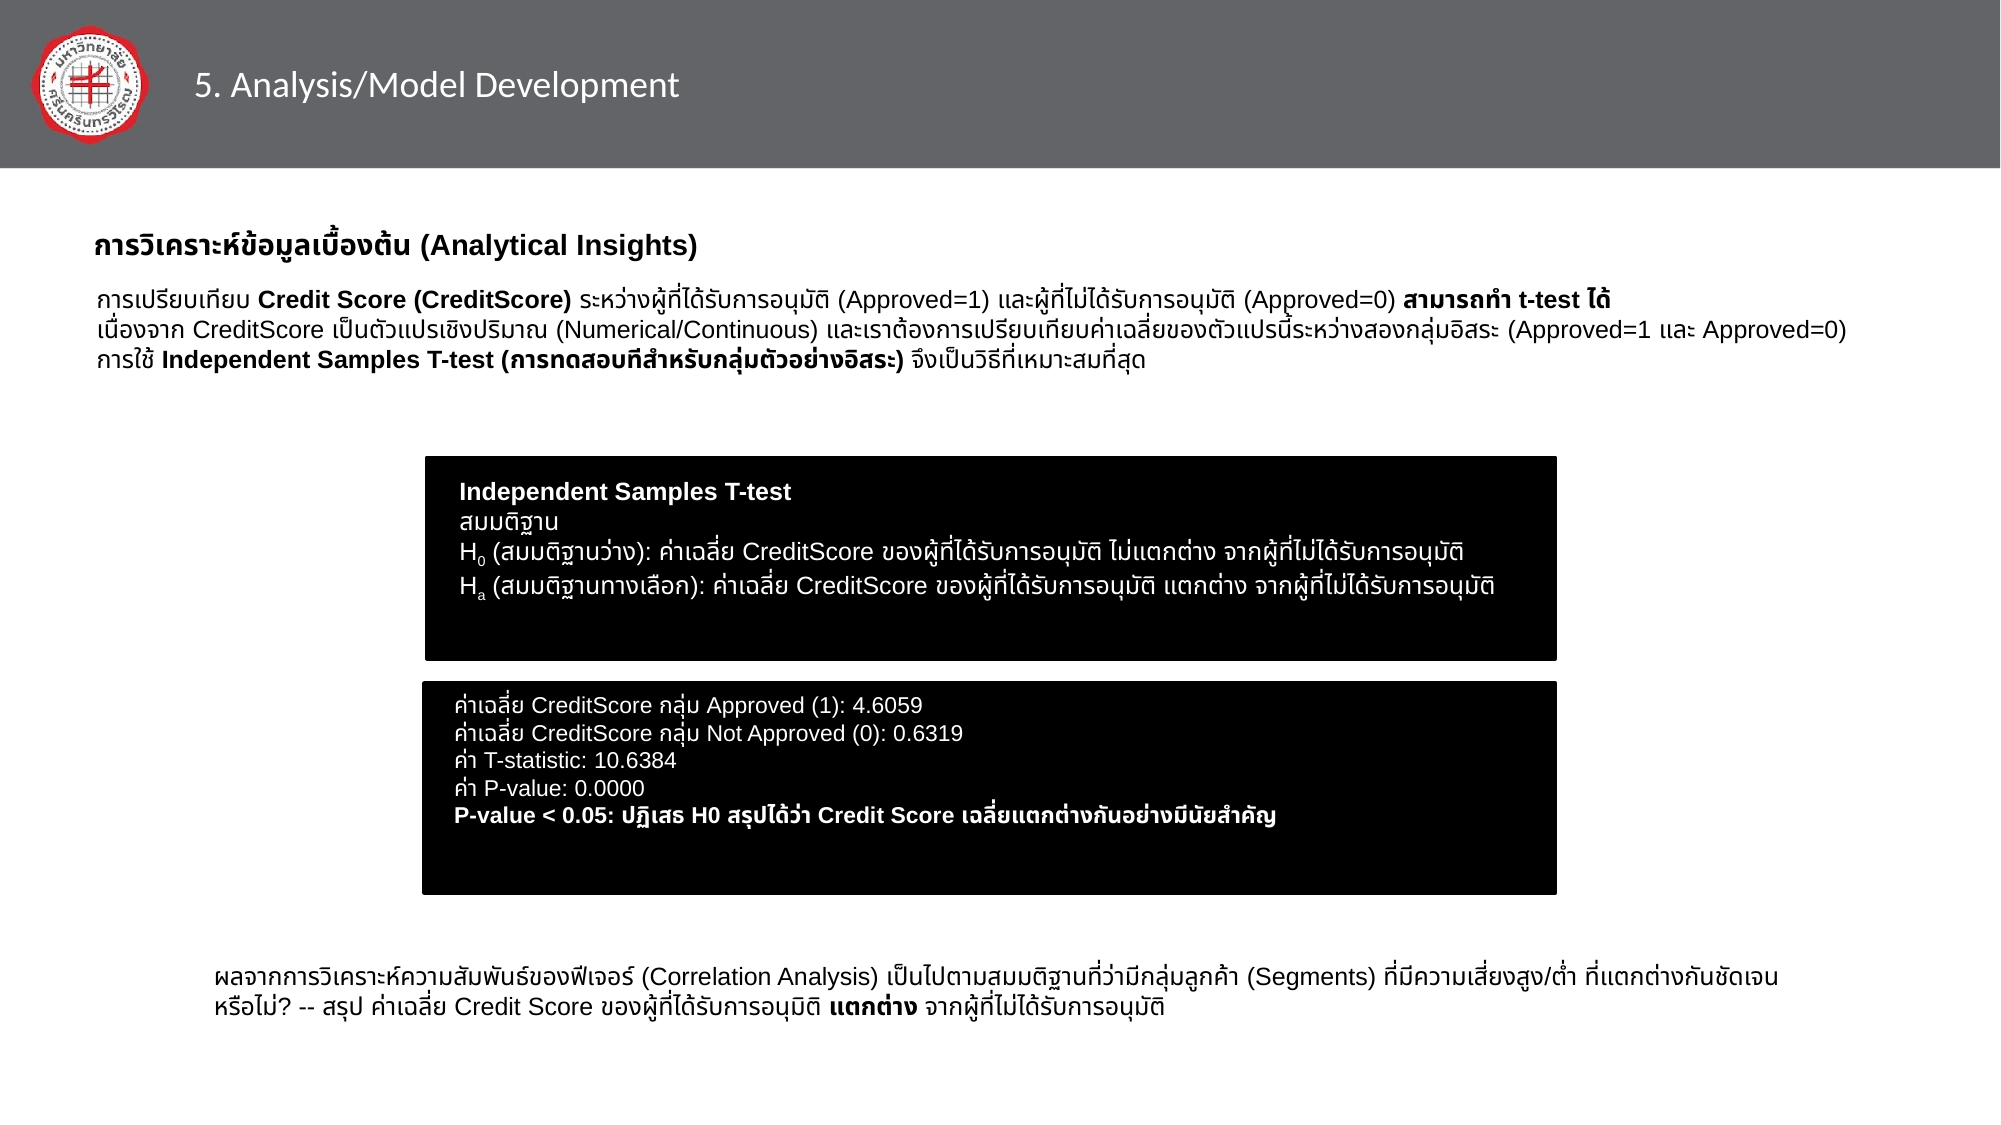

5. Analysis/Model Development
การวิเคราะห์ข้อมูลเบื้องต้น (Analytical Insights)
การเปรียบเทียบ Credit Score (CreditScore) ระหว่างผู้ที่ได้รับการอนุมัติ (Approved=1) และผู้ที่ไม่ได้รับการอนุมัติ (Approved=0) สามารถทำ t-test ได้
เนื่องจาก CreditScore เป็นตัวแปรเชิงปริมาณ (Numerical/Continuous) และเราต้องการเปรียบเทียบค่าเฉลี่ยของตัวแปรนี้ระหว่างสองกลุ่มอิสระ (Approved=1 และ Approved=0) การใช้ Independent Samples T-test (การทดสอบทีสำหรับกลุ่มตัวอย่างอิสระ) จึงเป็นวิธีที่เหมาะสมที่สุด

Independent Samples T-test
สมมติฐาน
H0 (สมมติฐานว่าง): ค่าเฉลี่ย CreditScore ของผู้ที่ได้รับการอนุมัติ ไม่แตกต่าง จากผู้ที่ไม่ได้รับการอนุมัติ
Ha (สมมติฐานทางเลือก): ค่าเฉลี่ย CreditScore ของผู้ที่ได้รับการอนุมัติ แตกต่าง จากผู้ที่ไม่ได้รับการอนุมัติ

ค่าเฉลี่ย CreditScore กลุ่ม Approved (1): 4.6059
ค่าเฉลี่ย CreditScore กลุ่ม Not Approved (0): 0.6319
ค่า T-statistic: 10.6384
ค่า P-value: 0.0000
P-value < 0.05: ปฏิเสธ H0 สรุปได้ว่า Credit Score เฉลี่ยแตกต่างกันอย่างมีนัยสำคัญ
ผลจากการวิเคราะห์ความสัมพันธ์ของฟีเจอร์ (Correlation Analysis) เป็นไปตามสมมติฐานที่ว่ามีกลุ่มลูกค้า (Segments) ที่มีความเสี่ยงสูง/ต่ำ ที่แตกต่างกันชัดเจนหรือไม่? -- สรุป ค่าเฉลี่ย Credit Score ของผู้ที่ได้รับการอนุมิติ แตกต่าง จากผู้ที่ไม่ได้รับการอนุมัติ